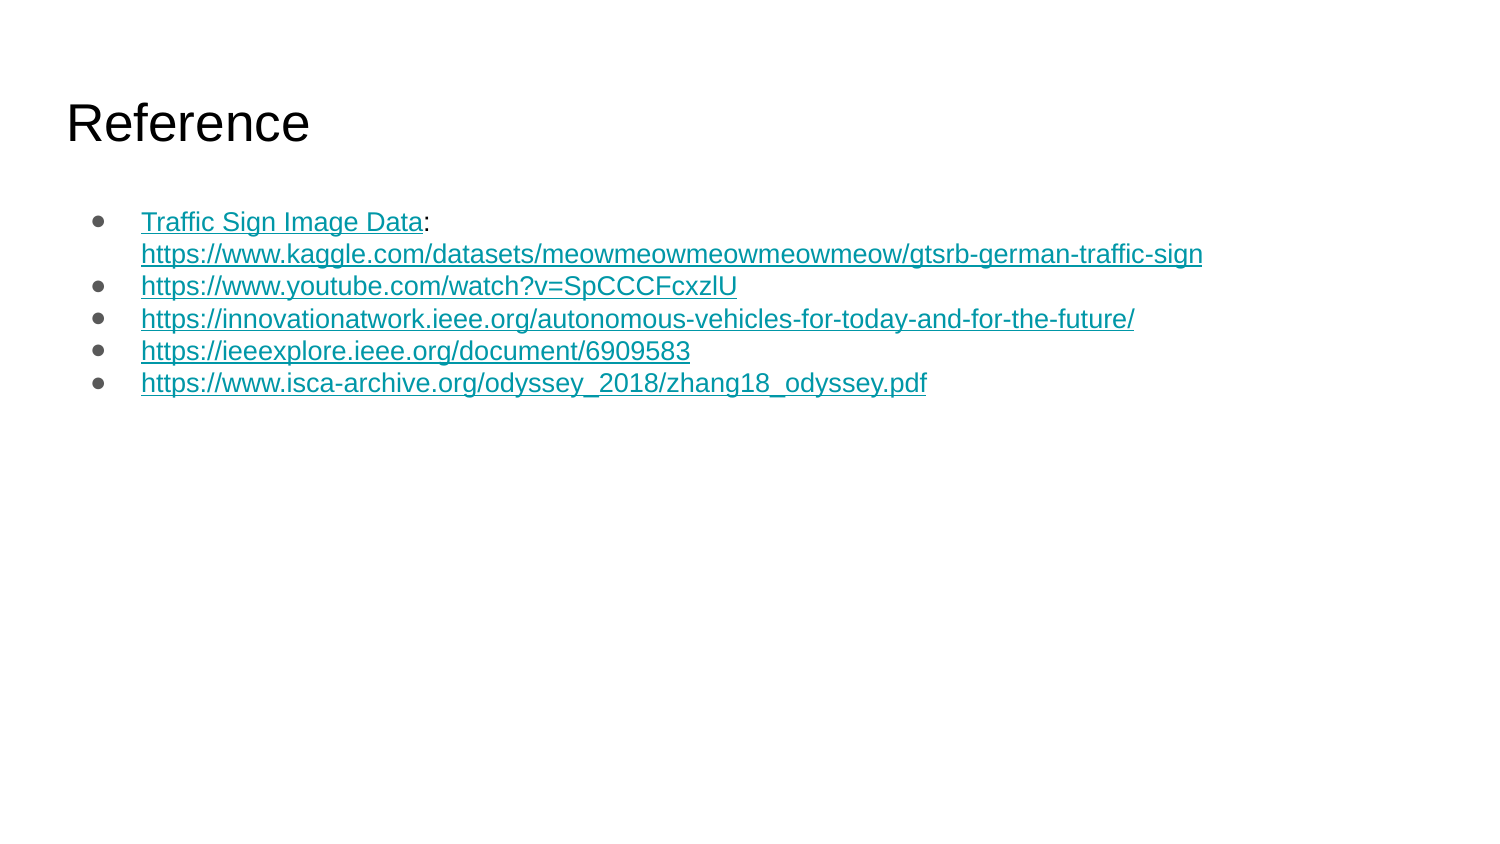

# Reference
Traffic Sign Image Data: https://www.kaggle.com/datasets/meowmeowmeowmeowmeow/gtsrb-german-traffic-sign
https://www.youtube.com/watch?v=SpCCCFcxzlU
https://innovationatwork.ieee.org/autonomous-vehicles-for-today-and-for-the-future/
https://ieeexplore.ieee.org/document/6909583
https://www.isca-archive.org/odyssey_2018/zhang18_odyssey.pdf